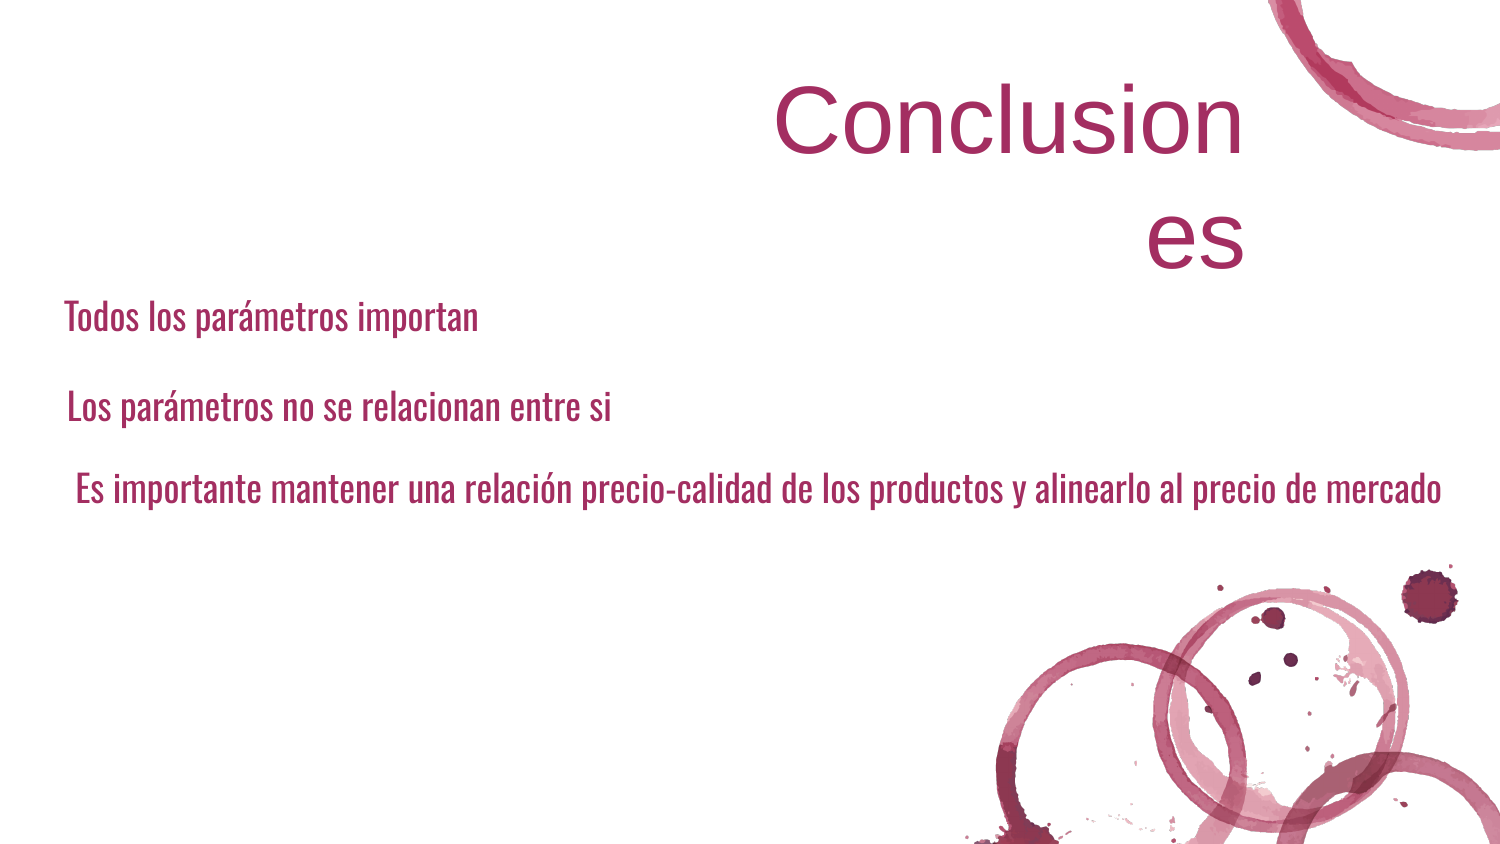

# Conclusiones
Todos los parámetros importan
Los parámetros no se relacionan entre si
Es importante mantener una relación precio-calidad de los productos y alinearlo al precio de mercado